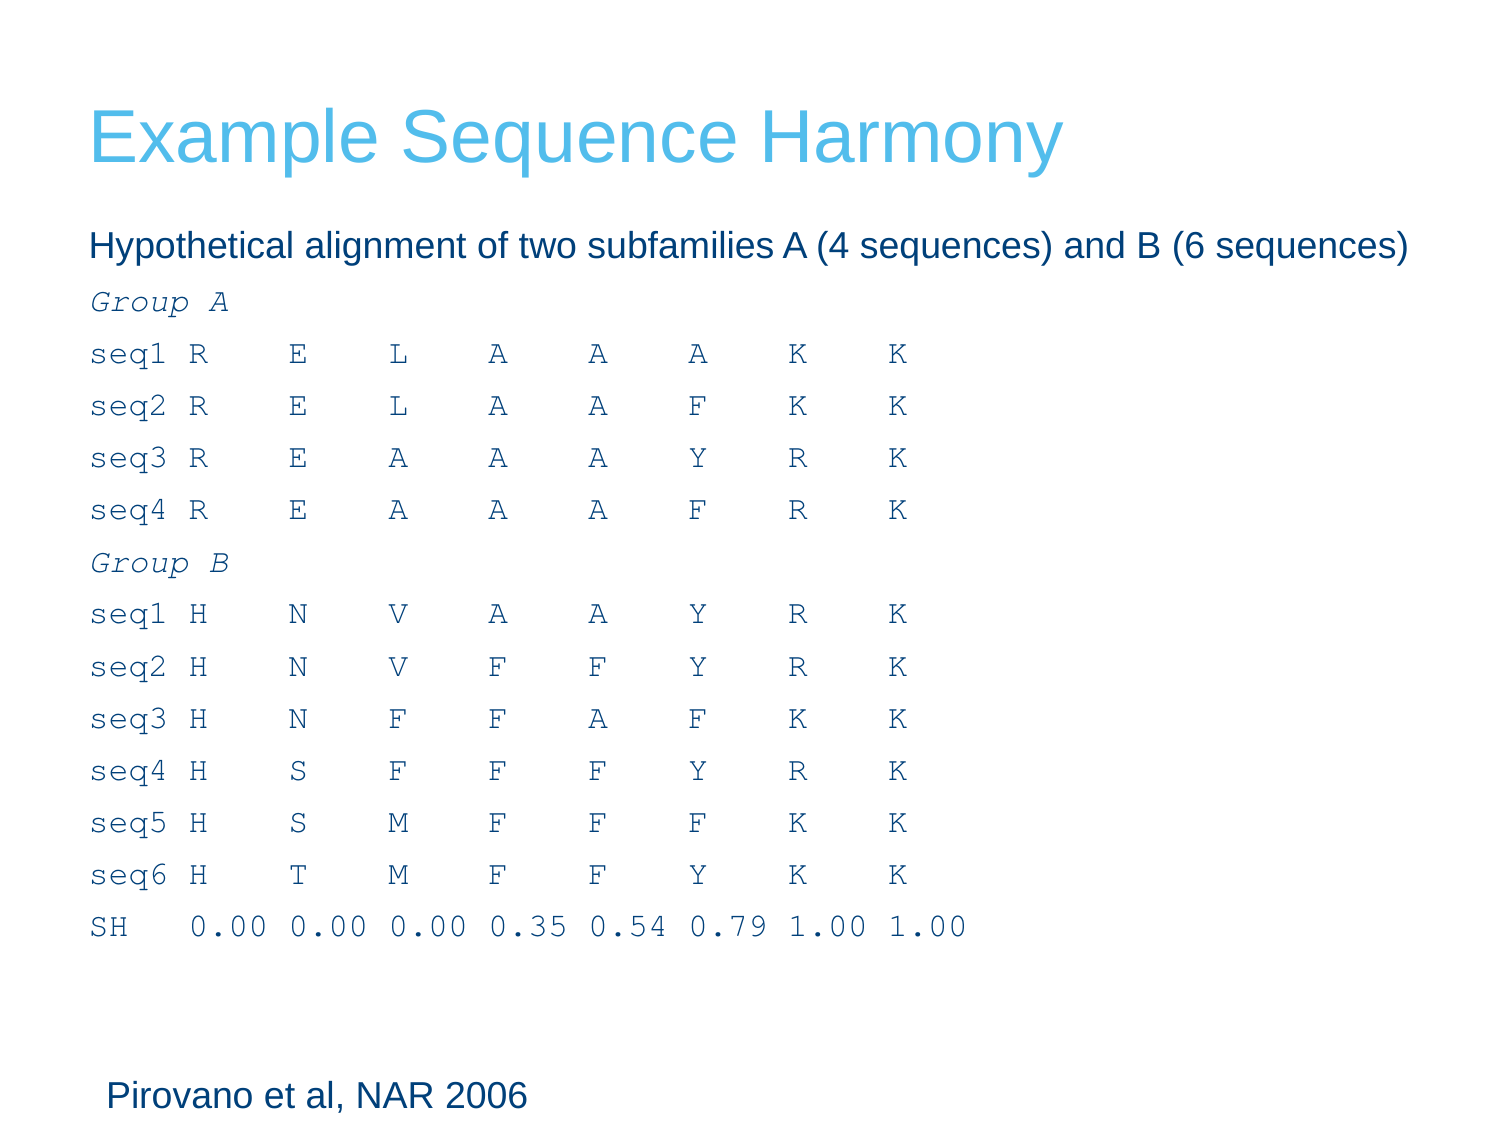

# Example Sequence Harmony
Hypothetical alignment of two subfamilies A (4 sequences) and B (6 sequences)
Group A
seq1 R    E    L    A    A    A    K    K
seq2 R    E    L    A    A    F    K    K
seq3 R    E    A    A    A    Y    R    K
seq4 R    E    A    A    A    F    R    K
Group B
seq1 H    N    V    A    A    Y    R    K
seq2 H    N    V    F    F    Y    R    K
seq3 H    N    F    F    A    F    K    K
seq4 H    S    F    F    F    Y    R    K
seq5 H    S    M    F    F    F    K    K
seq6 H    T    M    F    F    Y    K    K
SH   0.00 0.00 0.00 0.35 0.54 0.79 1.00 1.00
Pirovano et al, NAR 2006